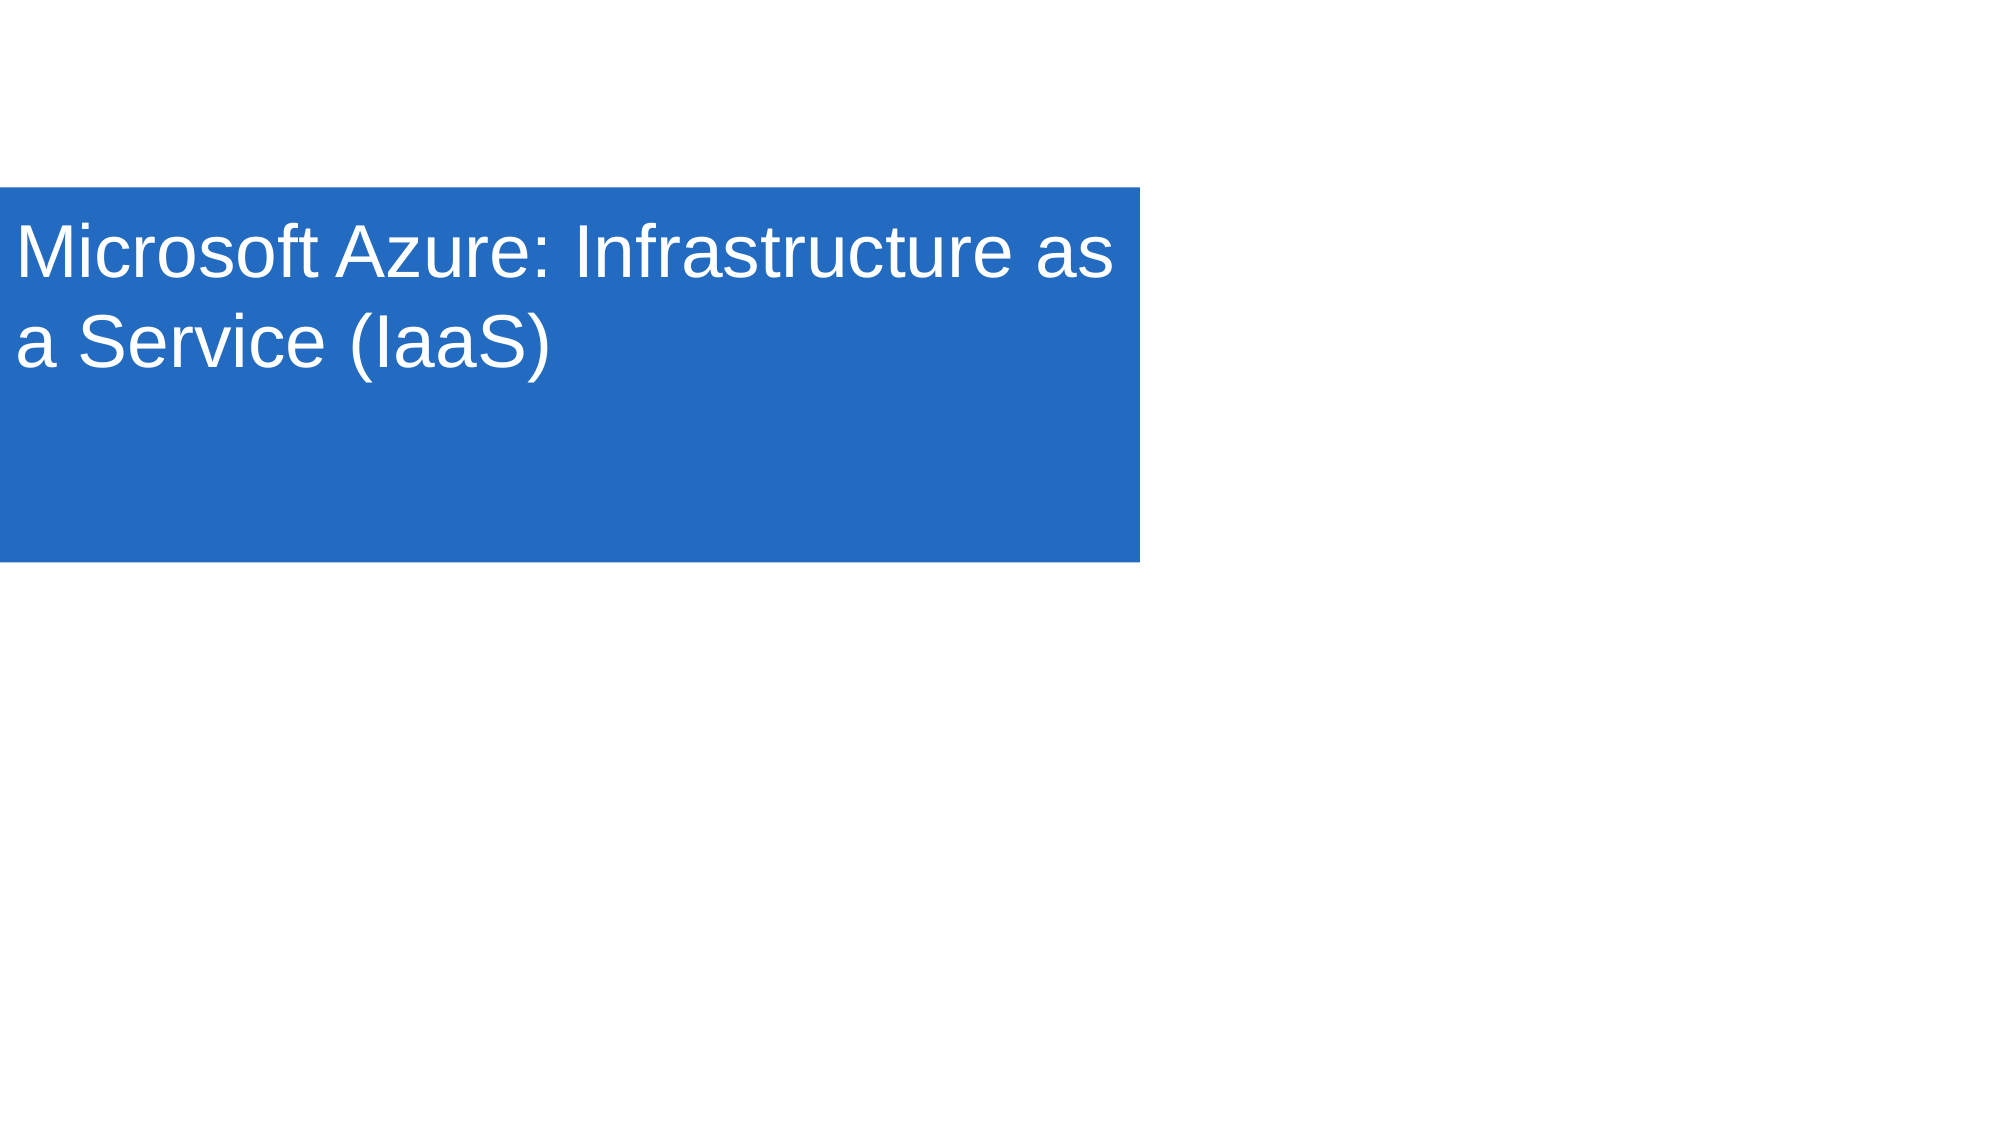

Microsoft Azure: Infrastructure as a Service (IaaS)